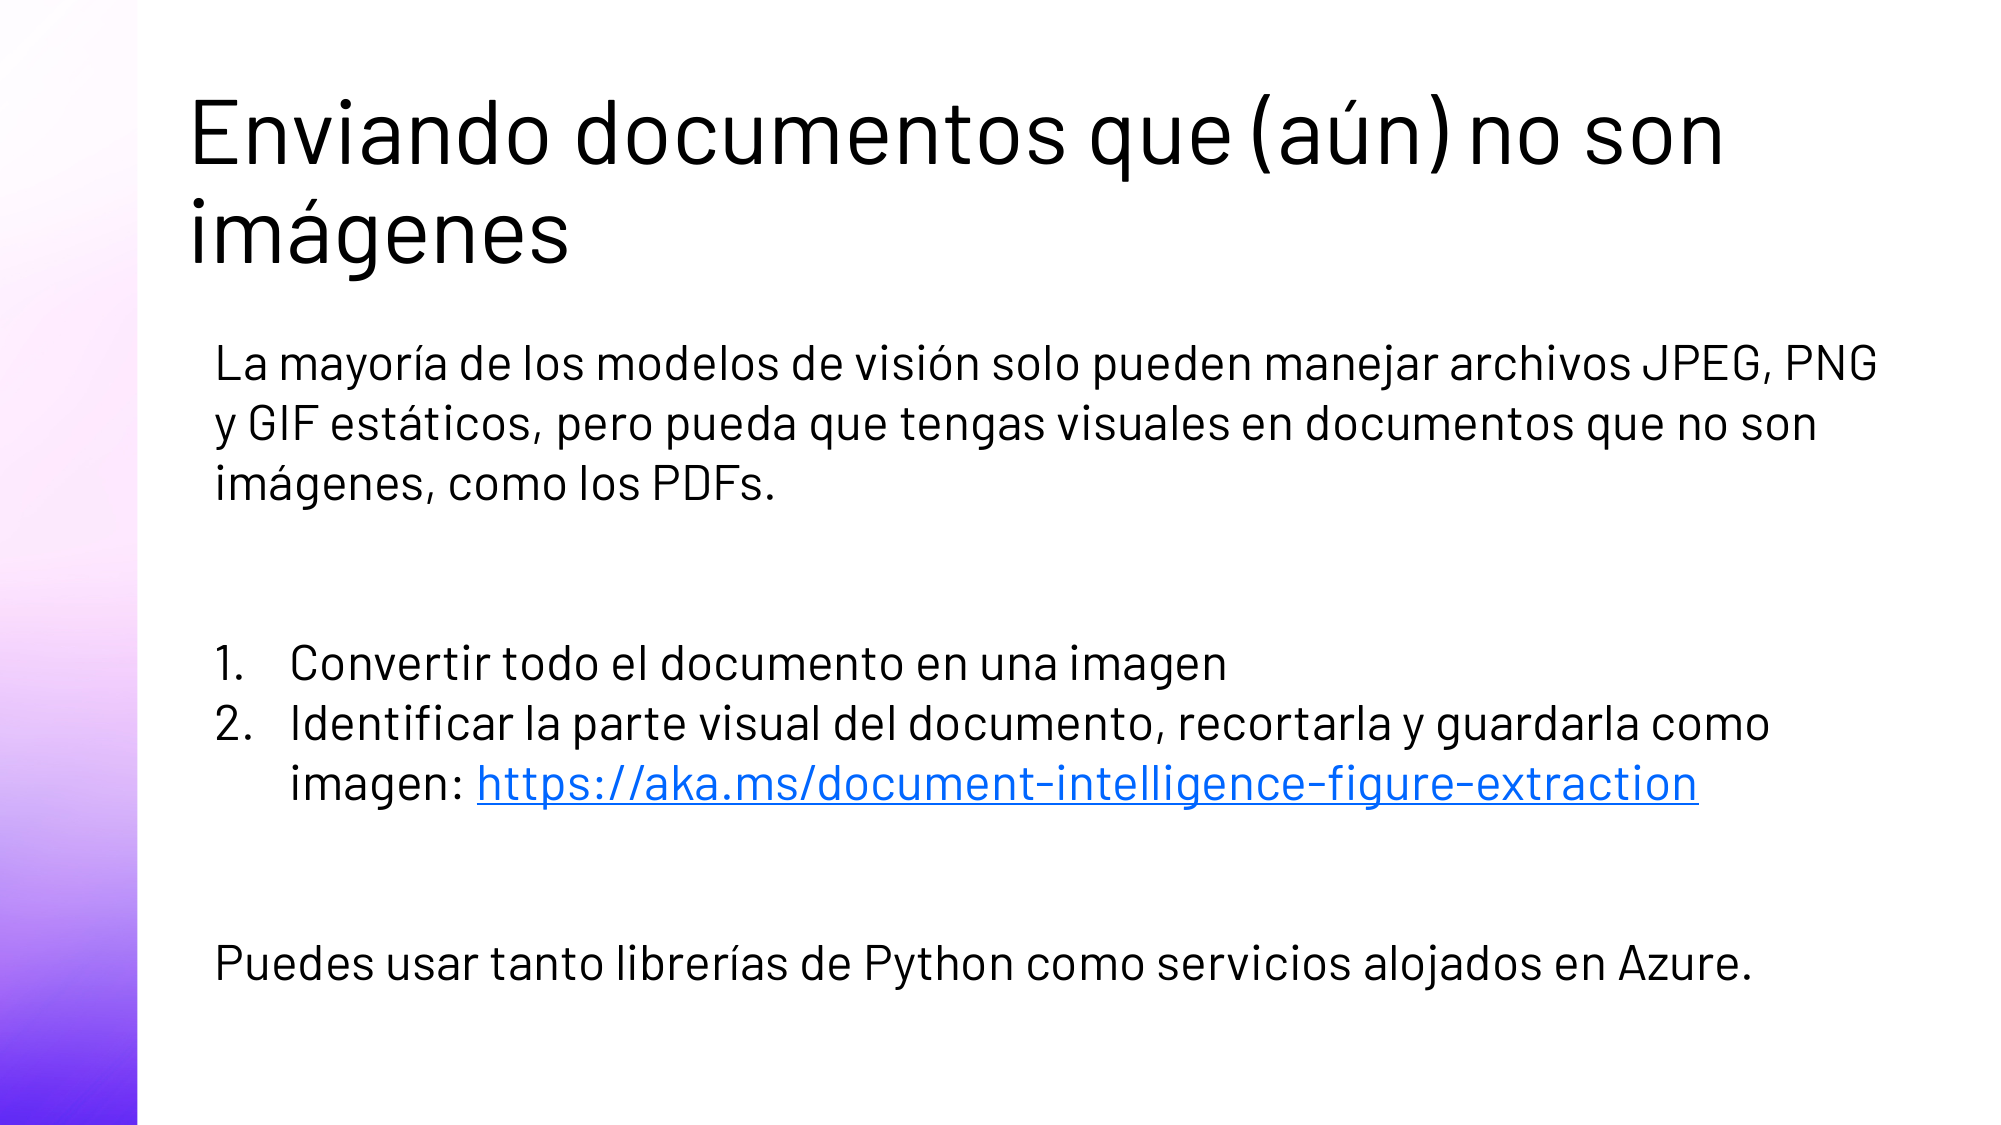

# Enviando documentos que (aún) no son imágenes
La mayoría de los modelos de visión solo pueden manejar archivos JPEG, PNG y GIF estáticos, pero pueda que tengas visuales en documentos que no son imágenes, como los PDFs.

Convertir todo el documento en una imagen
Identificar la parte visual del documento, recortarla y guardarla como imagen: https://aka.ms/document-intelligence-figure-extraction

Puedes usar tanto librerías de Python como servicios alojados en Azure.